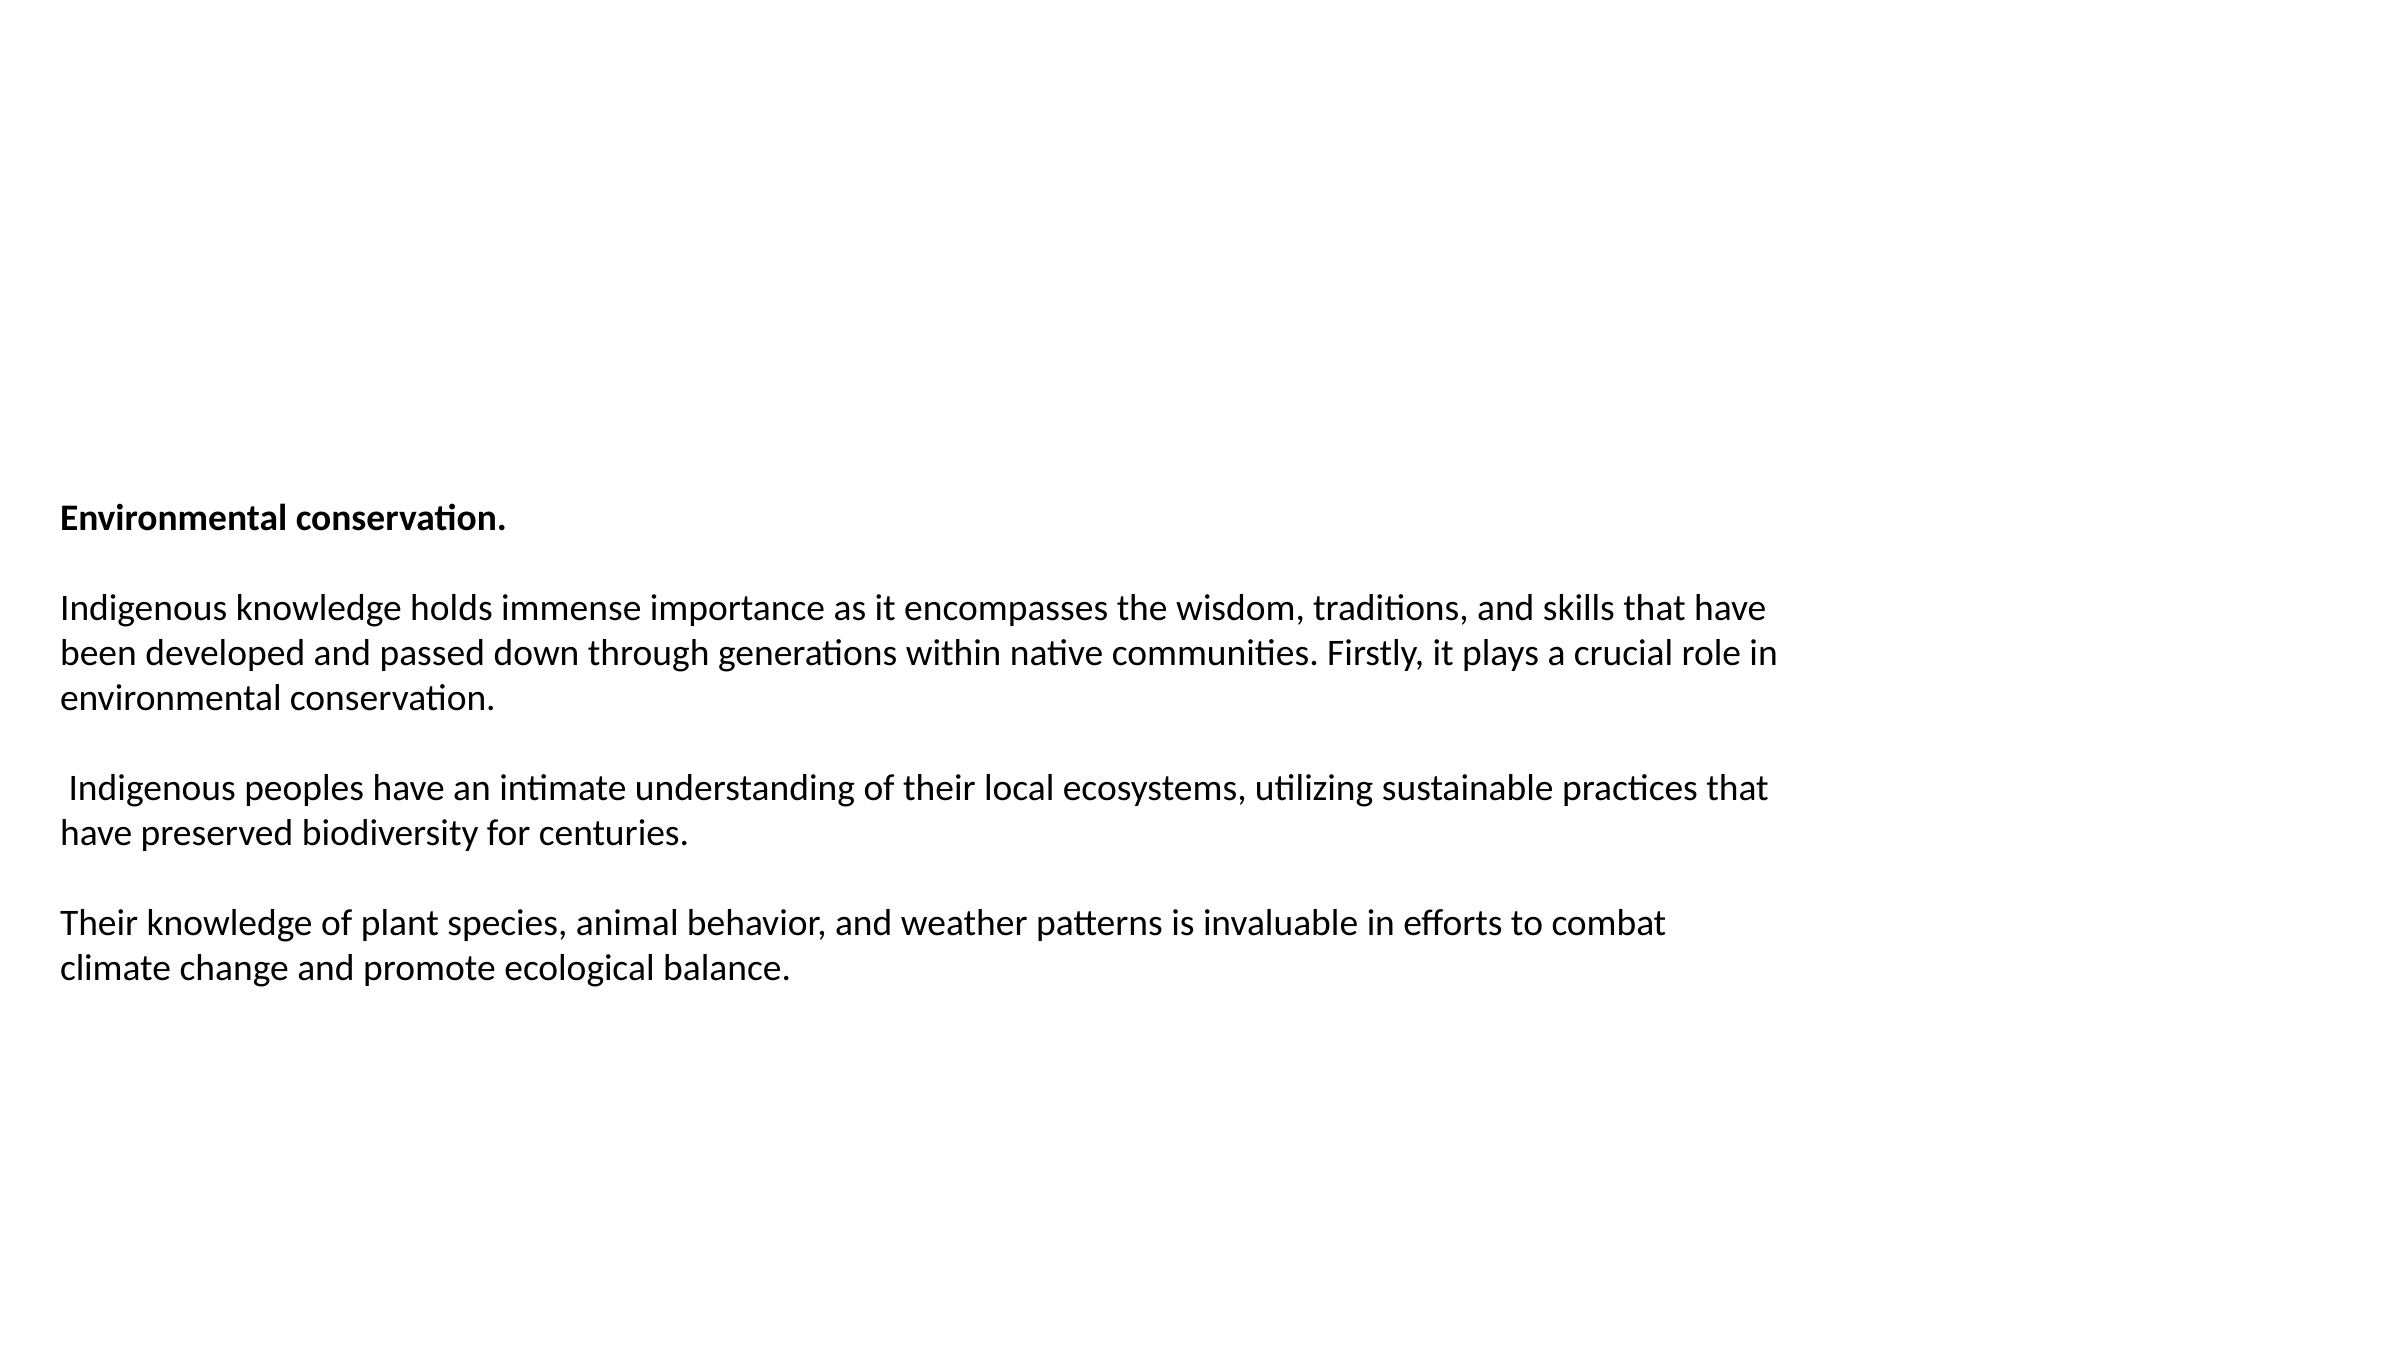

Environmental conservation.

Indigenous knowledge holds immense importance as it encompasses the wisdom, traditions, and skills that have been developed and passed down through generations within native communities. Firstly, it plays a crucial role in environmental conservation.

 Indigenous peoples have an intimate understanding of their local ecosystems, utilizing sustainable practices that have preserved biodiversity for centuries.

Their knowledge of plant species, animal behavior, and weather patterns is invaluable in efforts to combat climate change and promote ecological balance.